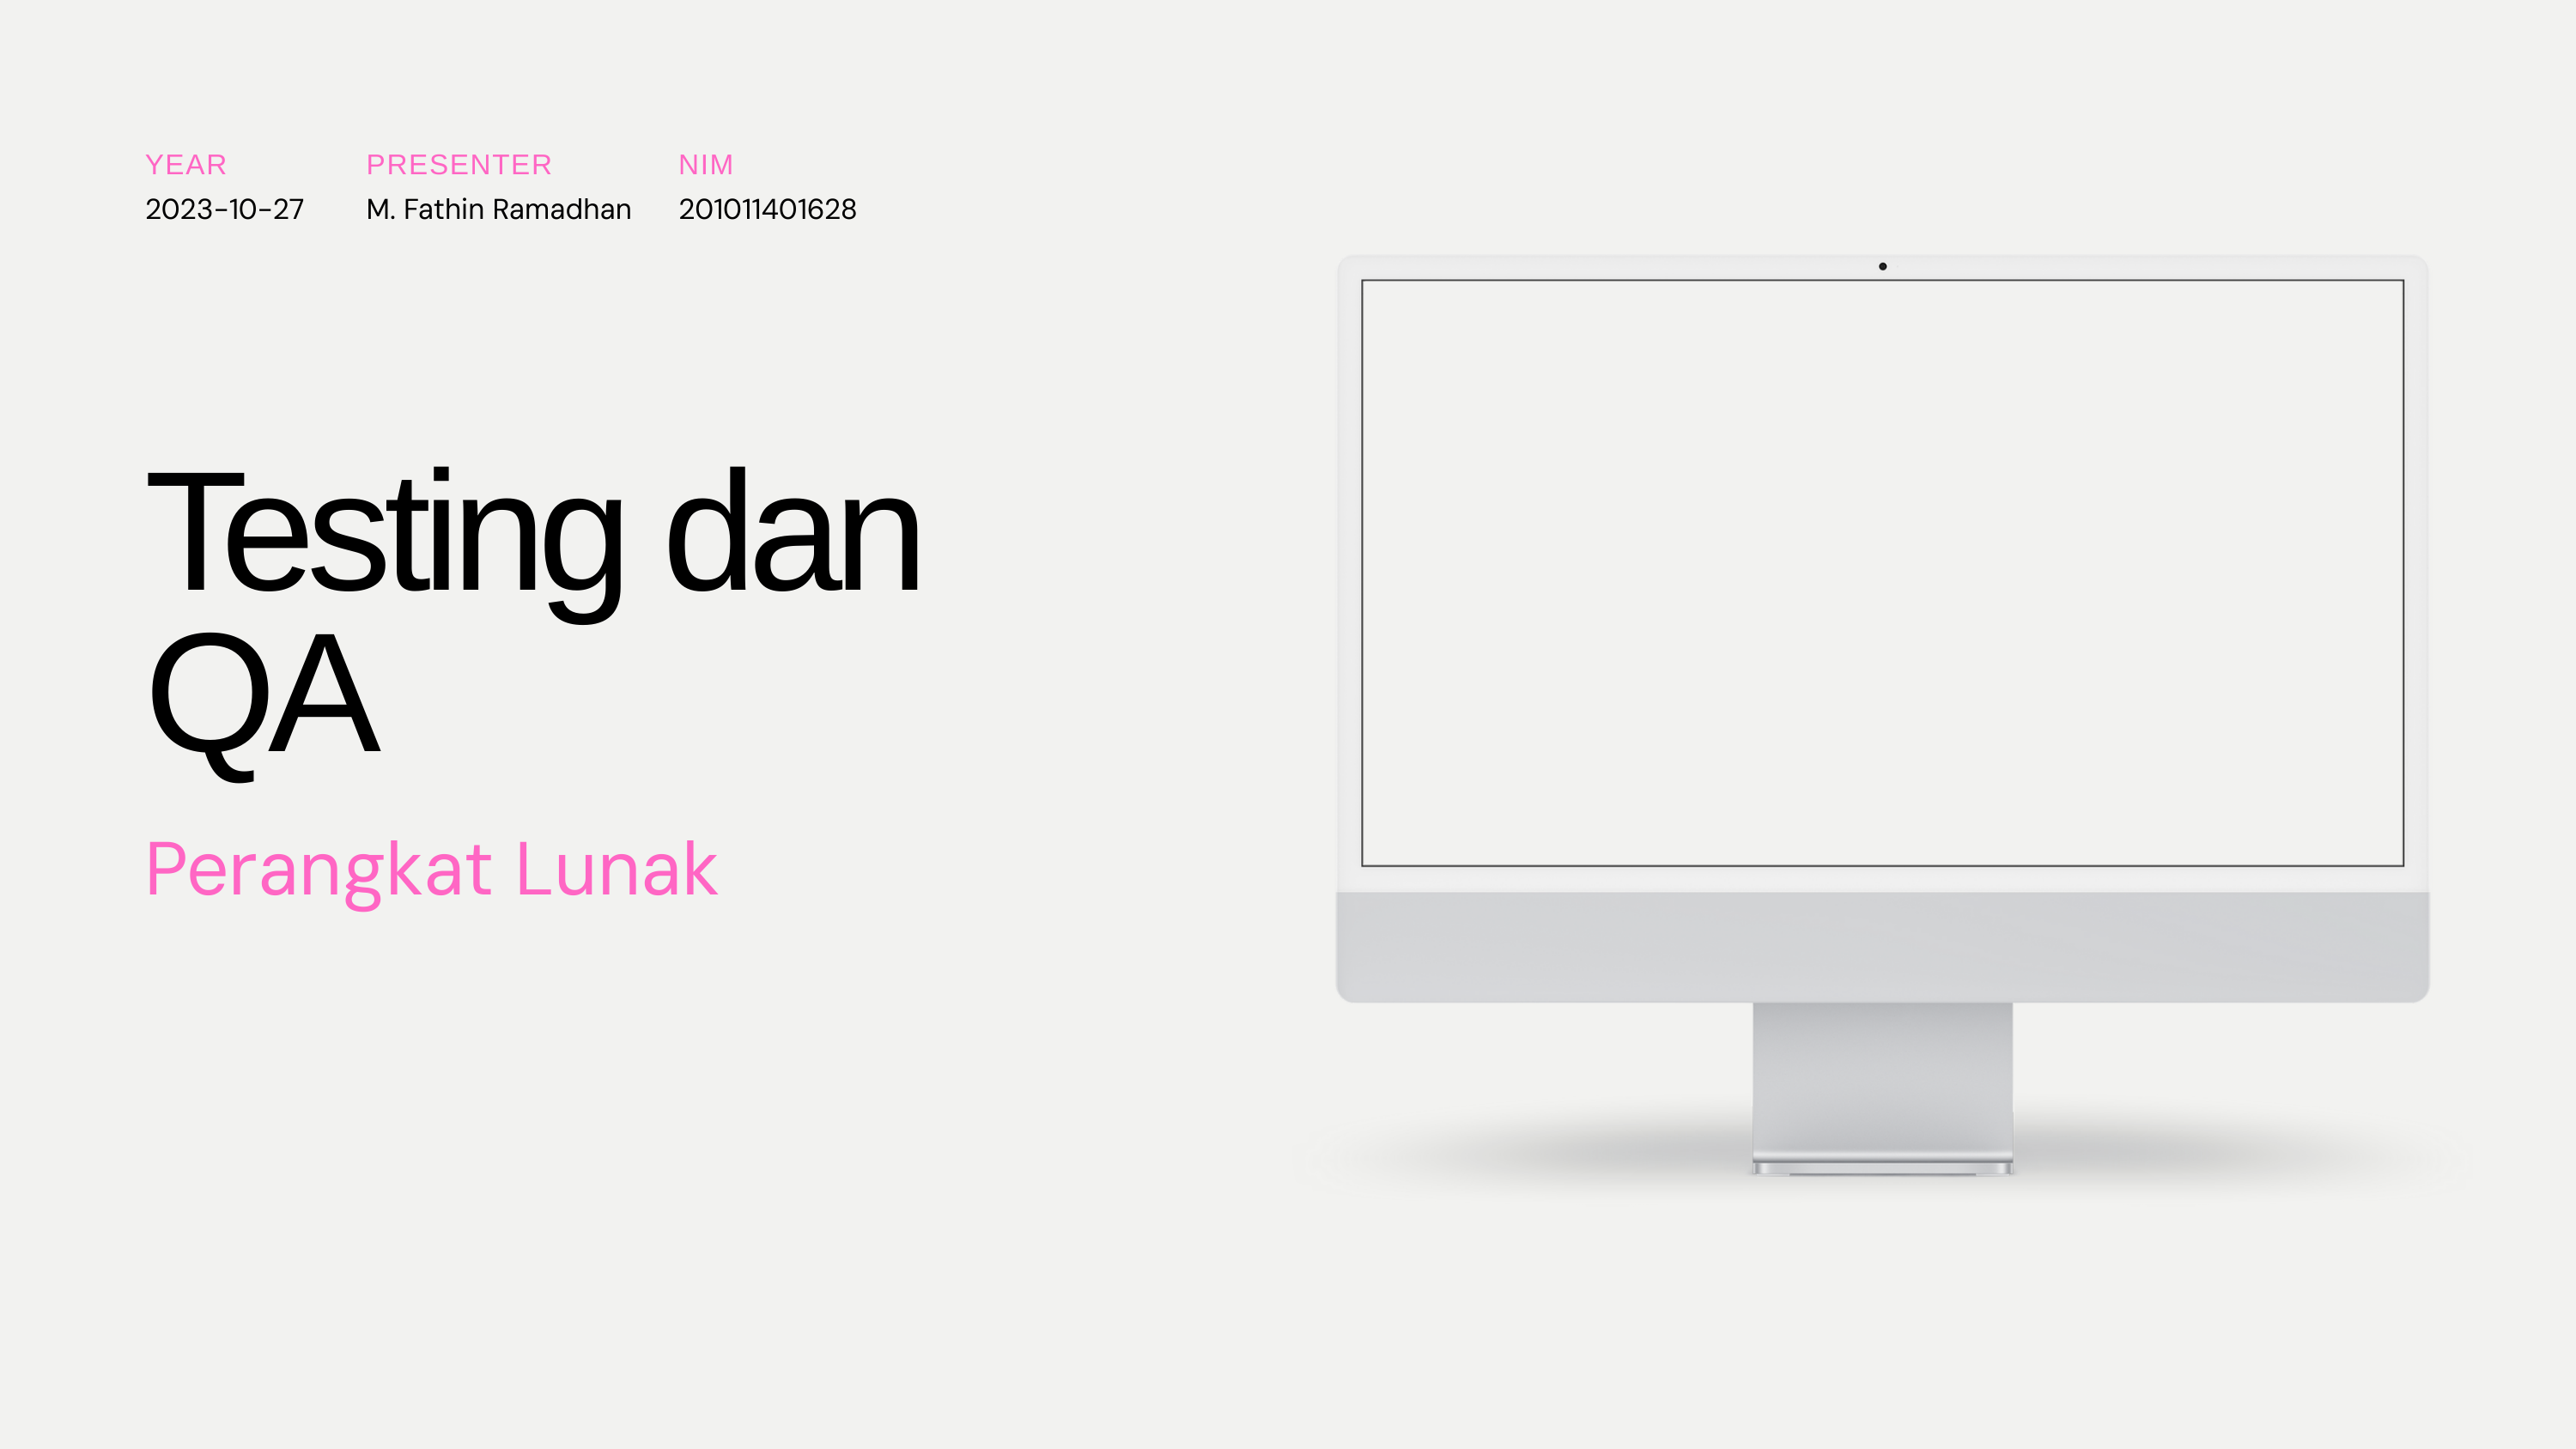

YEAR
2023-10-27
PRESENTER
M. Fathin Ramadhan
NIM
201011401628

Testing dan QA
Perangkat Lunak